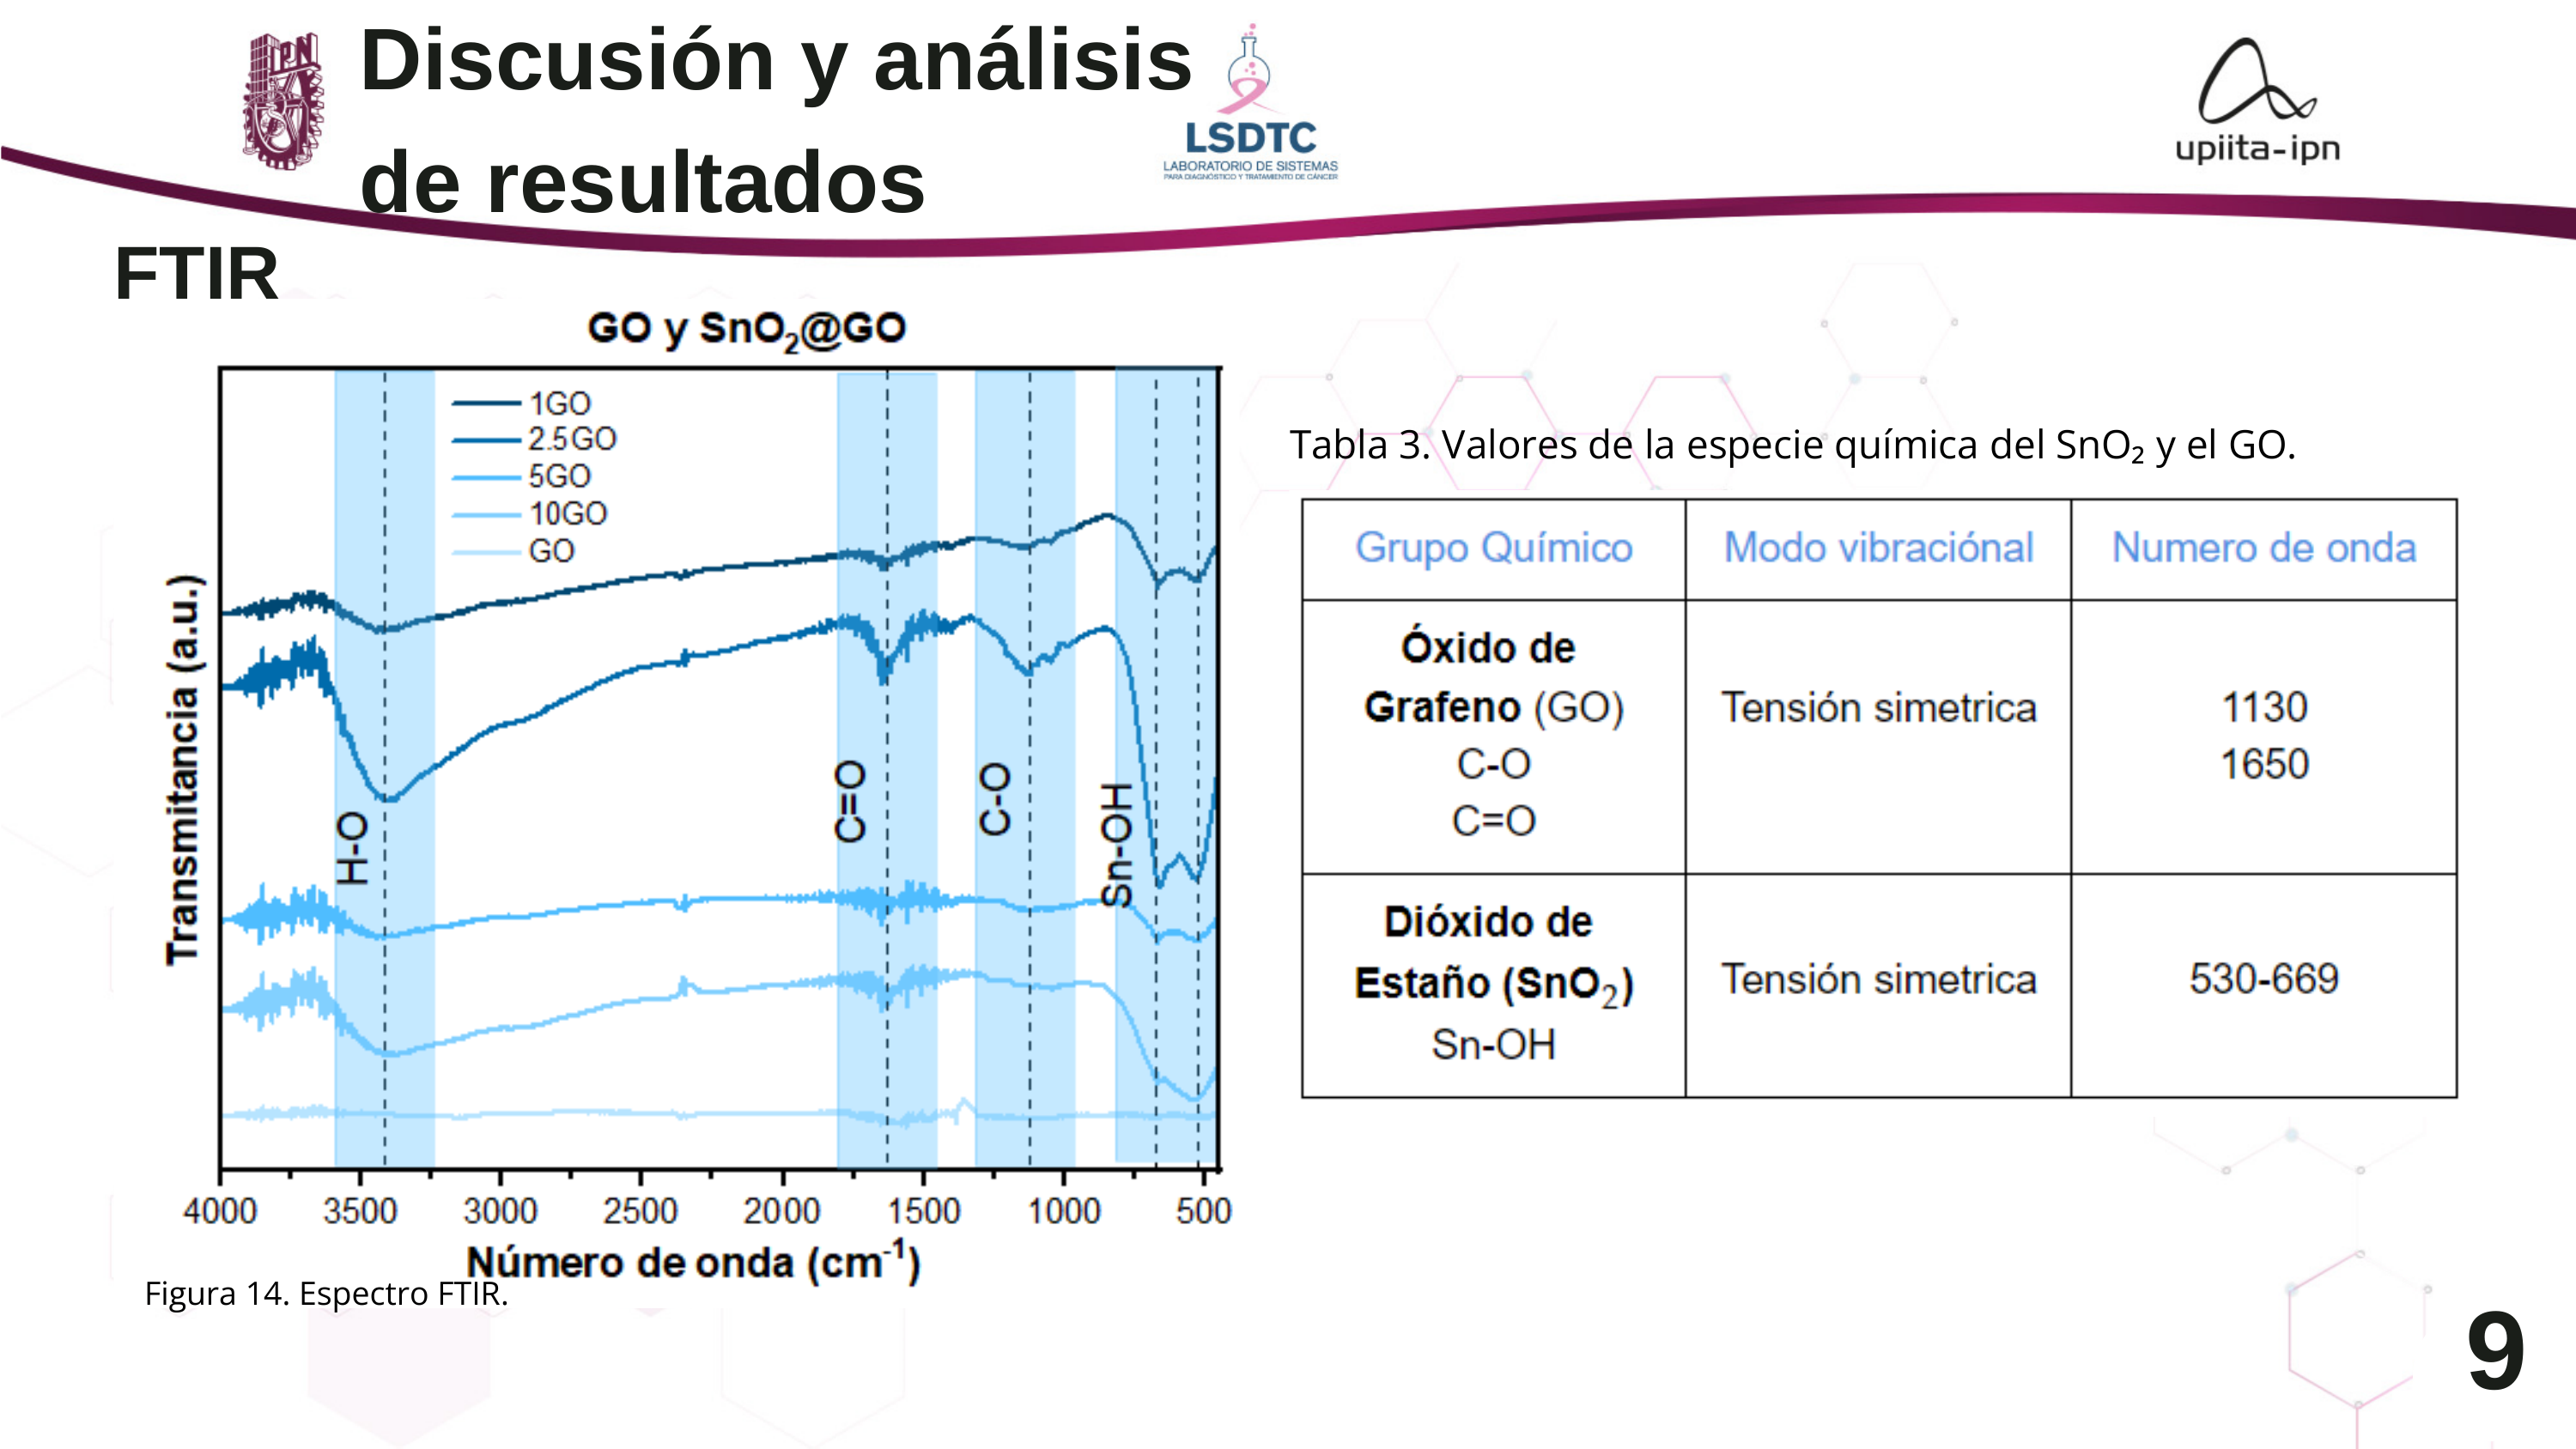

Discusión y análisis de resultados
FTIR

Tabla 3. Valores de la especie química del SnO₂ y el GO.

9
Figura 14. Espectro FTIR.